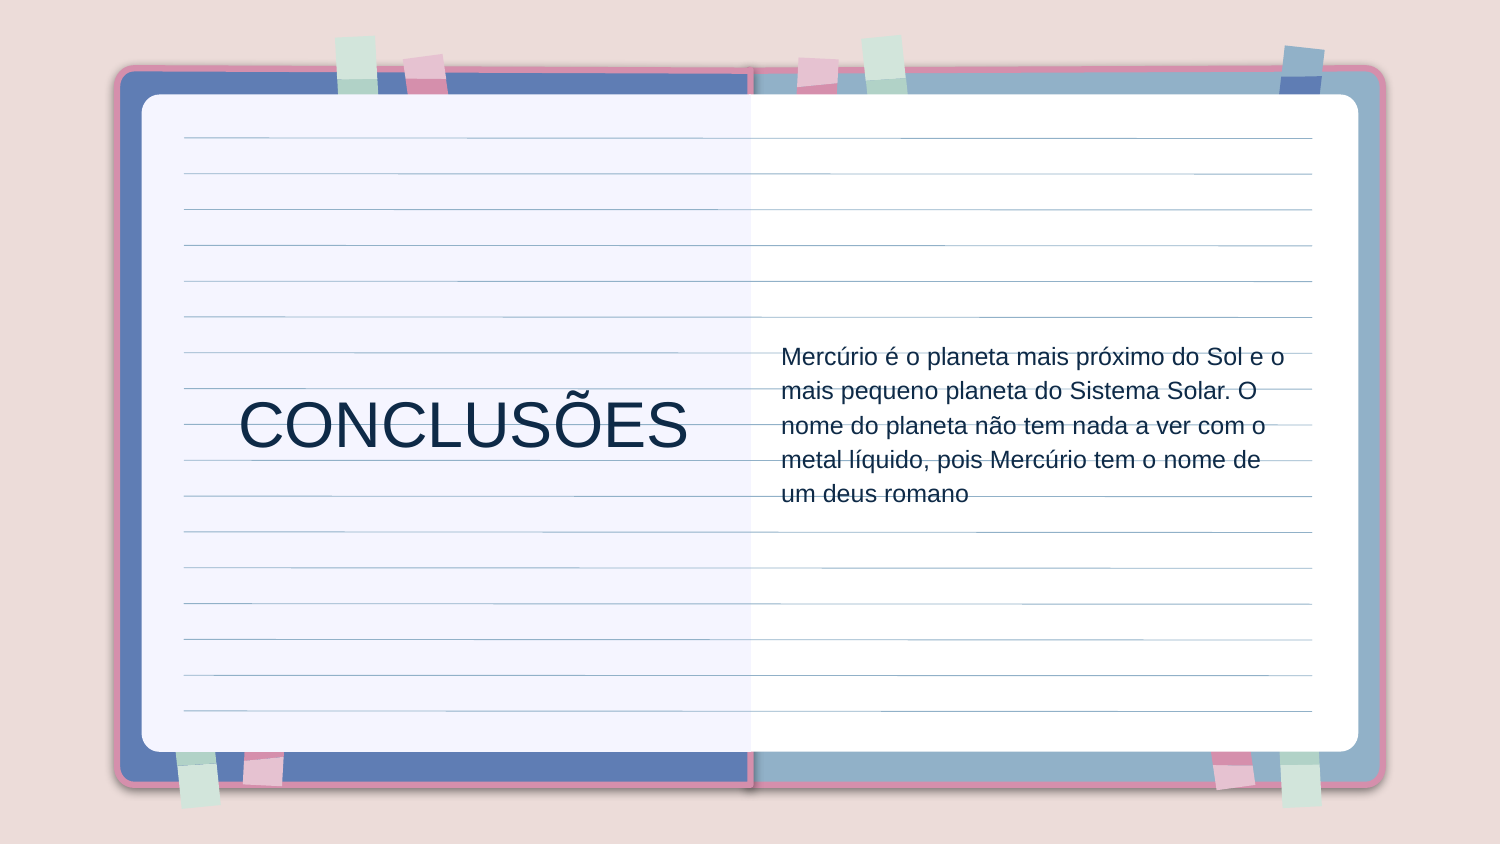

Mercúrio é o planeta mais próximo do Sol e o mais pequeno planeta do Sistema Solar. O nome do planeta não tem nada a ver com o metal líquido, pois Mercúrio tem o nome de um deus romano
# CONCLUSÕES